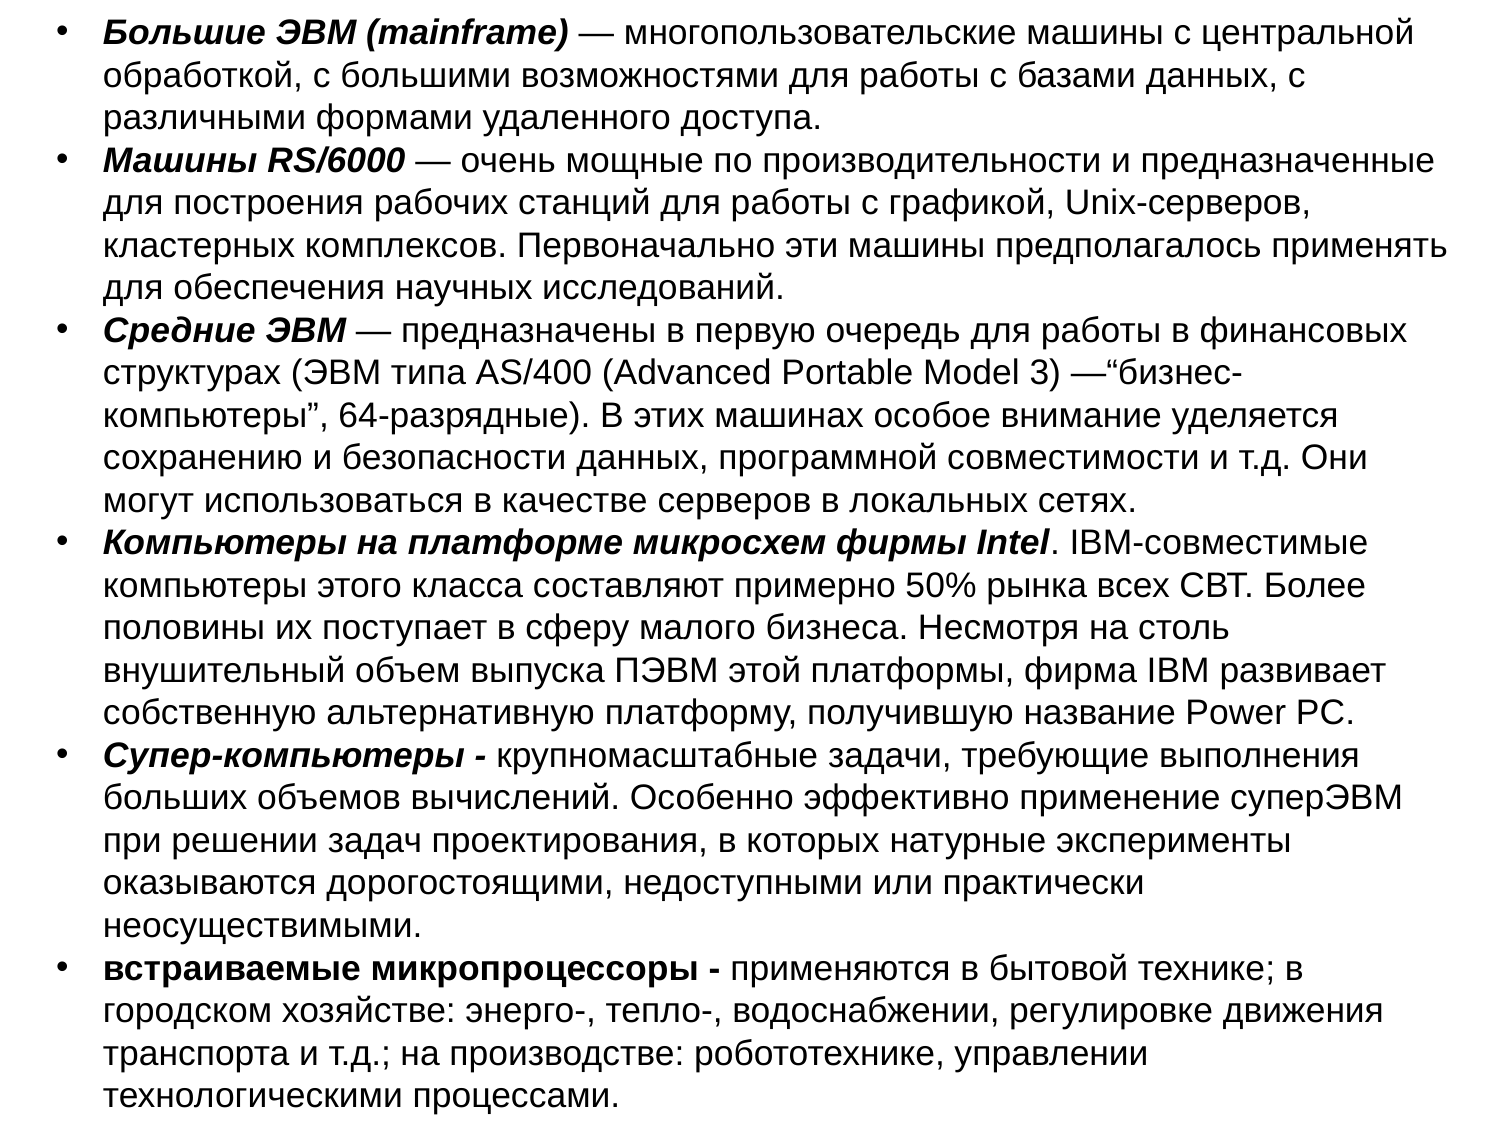

Большие ЭВМ (mainframe) — многопользовательские машины с центральной обработкой, с большими возможностями для работы с базами данных, с различными формами удаленного доступа.
Машины RS/6000 — очень мощные по производительности и предназначенные для построения рабочих станций для работы с графикой, Unix-серверов, кластерных комплексов. Первоначально эти машины предполагалось применять для обеспечения научных исследований.
Средние ЭВМ — предназначены в первую очередь для работы в финансовых структурах (ЭВМ типа AS/400 (Advanced Portable Model 3) —“бизнес-компьютеры”, 64-разрядные). В этих машинах особое внимание уделяется сохранению и безопасности данных, программной совместимости и т.д. Они могут использоваться в качестве серверов в локальных сетях.
Компьютеры на платформе микросхем фирмы Intel. IBM-совместимые компьютеры этого класса составляют примерно 50% рынка всех СВТ. Более половины их поступает в сферу малого бизнеса. Несмотря на столь внушительный объем выпуска ПЭВМ этой платформы, фирма IBM развивает собственную альтернативную платформу, получившую название Power PC.
Супер-компьютеры - крупномасштабные задачи, требующие выполнения больших объемов вычислений. Особенно эффективно применение суперЭВМ при решении задач проектирования, в которых натурные эксперименты оказываются дорогостоящими, недоступными или практически неосуществимыми.
встраиваемые микропроцессоры - применяются в бытовой технике; в городском хозяйстве: энерго-, тепло-, водоснабжении, регулировке движения транспорта и т.д.; на производстве: робототехнике, управлении технологическими процессами.